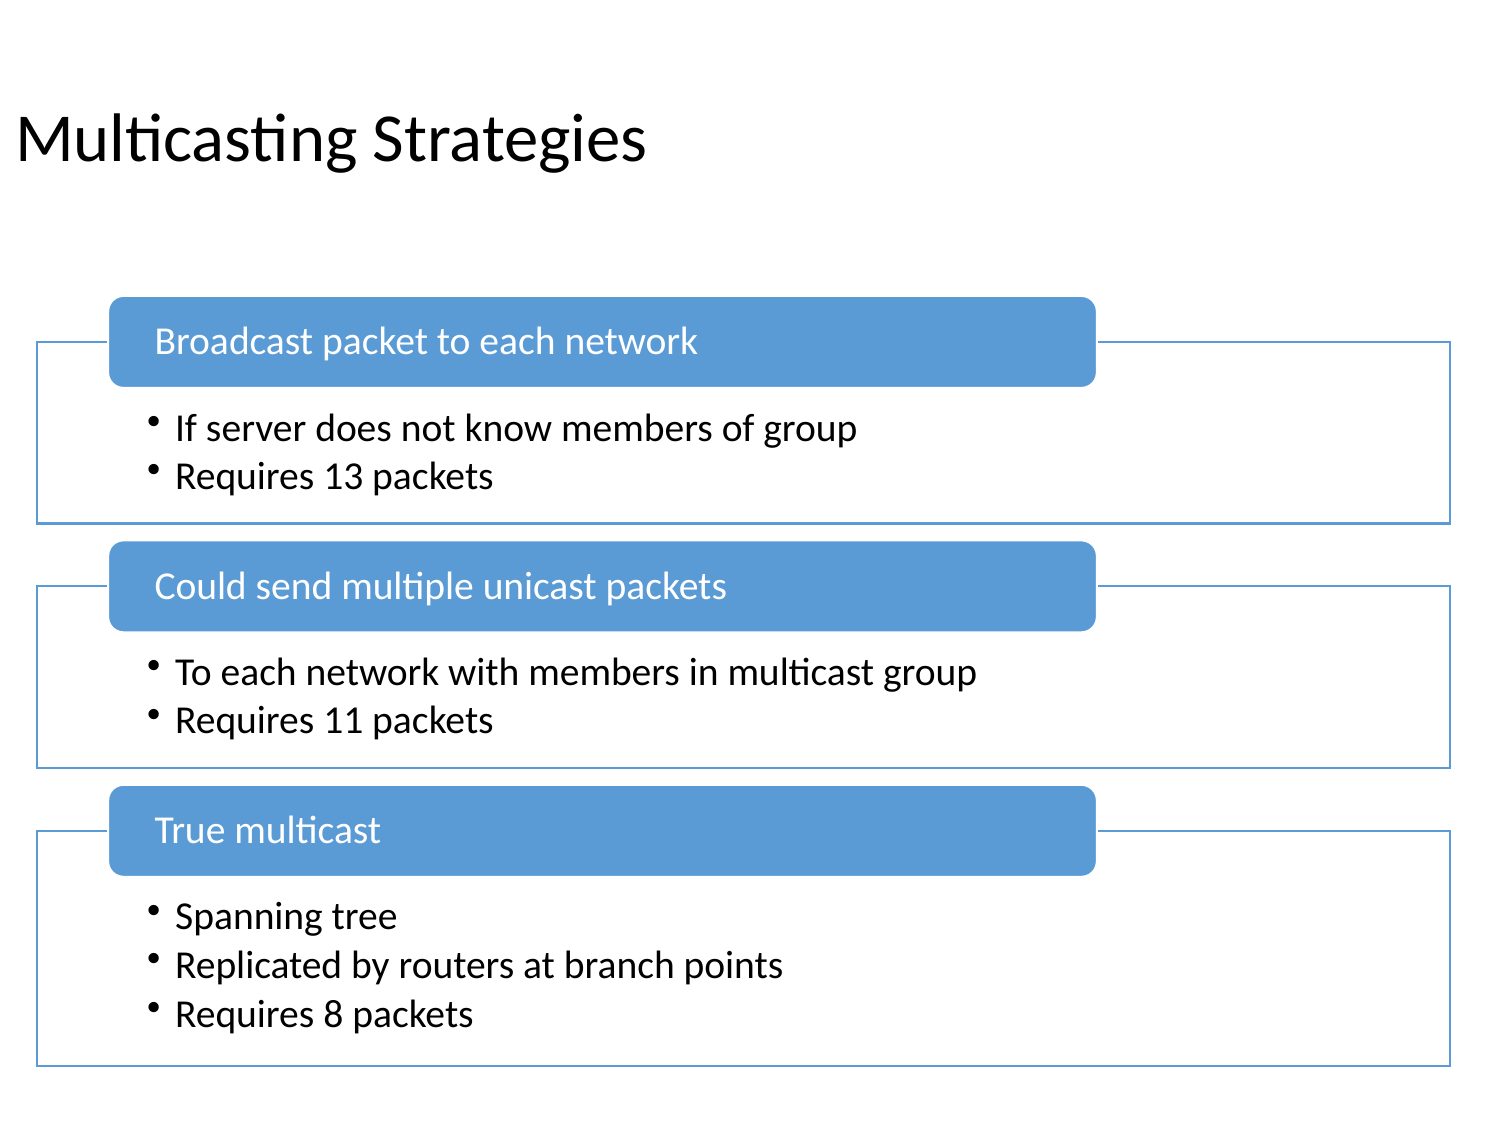

# Multicasting Strategies
If server does not know members of group
Requires 13 packets
Broadcast packet to each network
To each network with members in multicast group
Requires 11 packets
Could send multiple unicast packets
Spanning tree
Replicated by routers at branch points
Requires 8 packets
True multicast